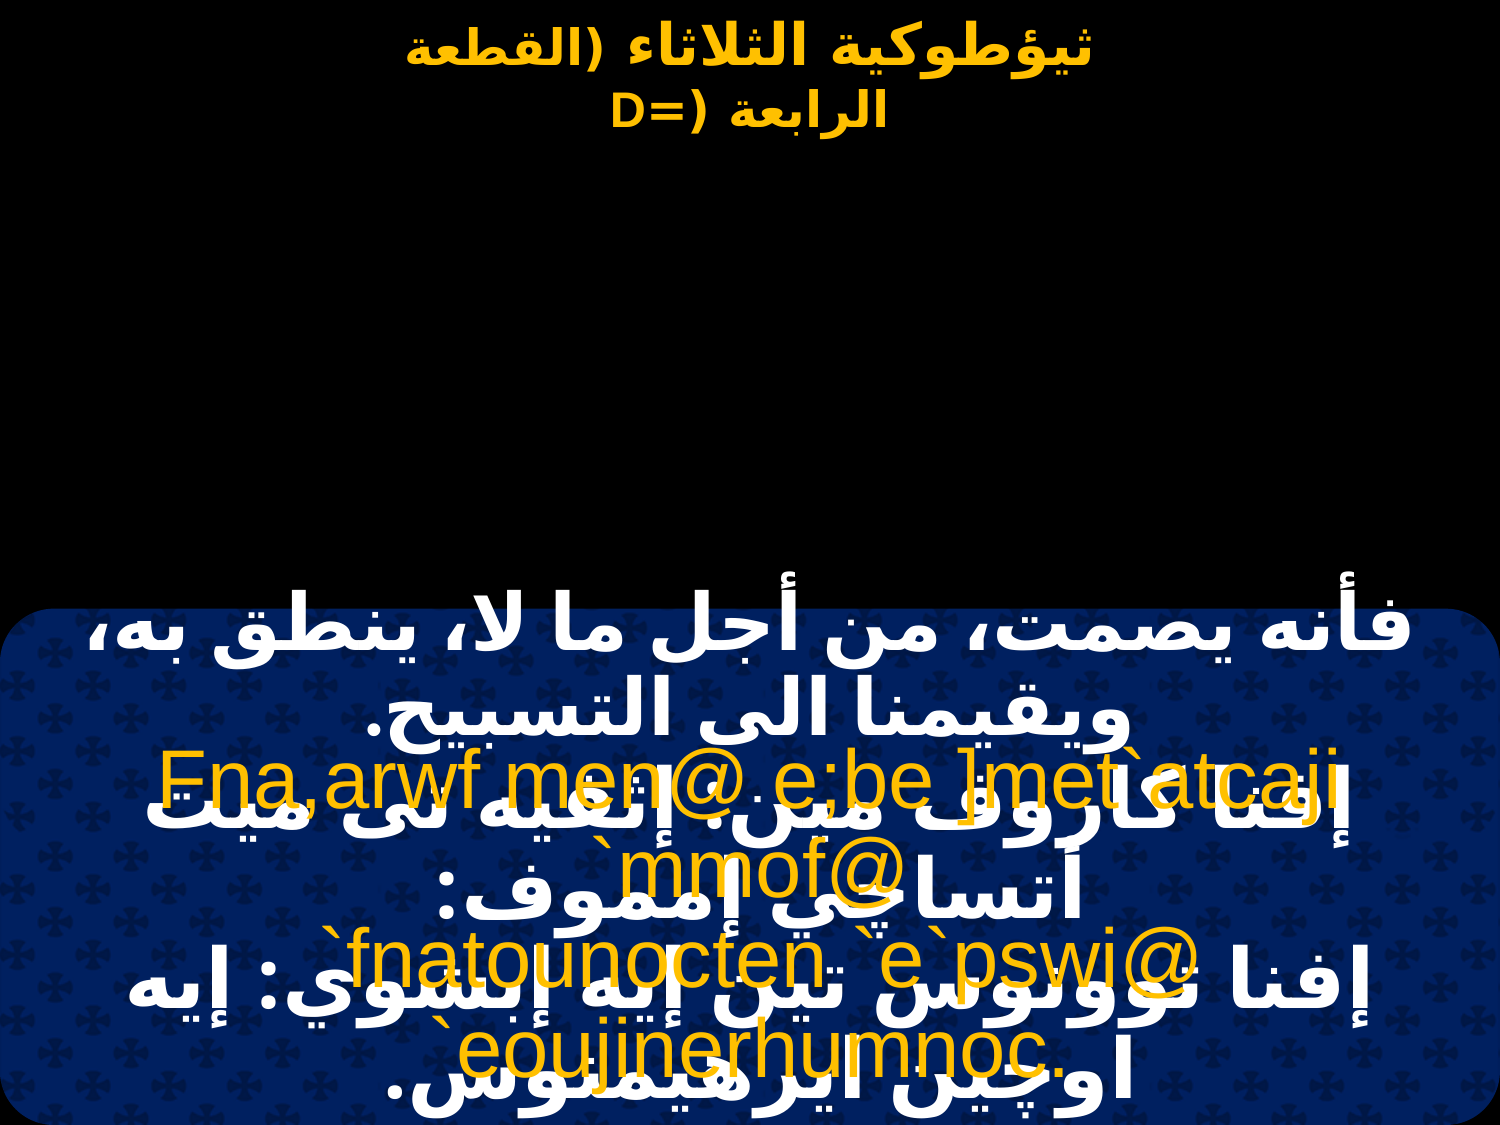

فأنه يصمت، من أجل ما لا، ينطق به، ويقيمنا الى التسبيح.
Fna,arwf men@ e;be ]met`atcaji `mmof@
 `fnatounocten `e`pswi@ `eoujinerhumnoc.
إفنا كاروف مين: إثفيه تى ميت أتساچي إمموف:
إفنا توونوس تين إيه إبشوي: إيه اوچين ايرهيمنوس.